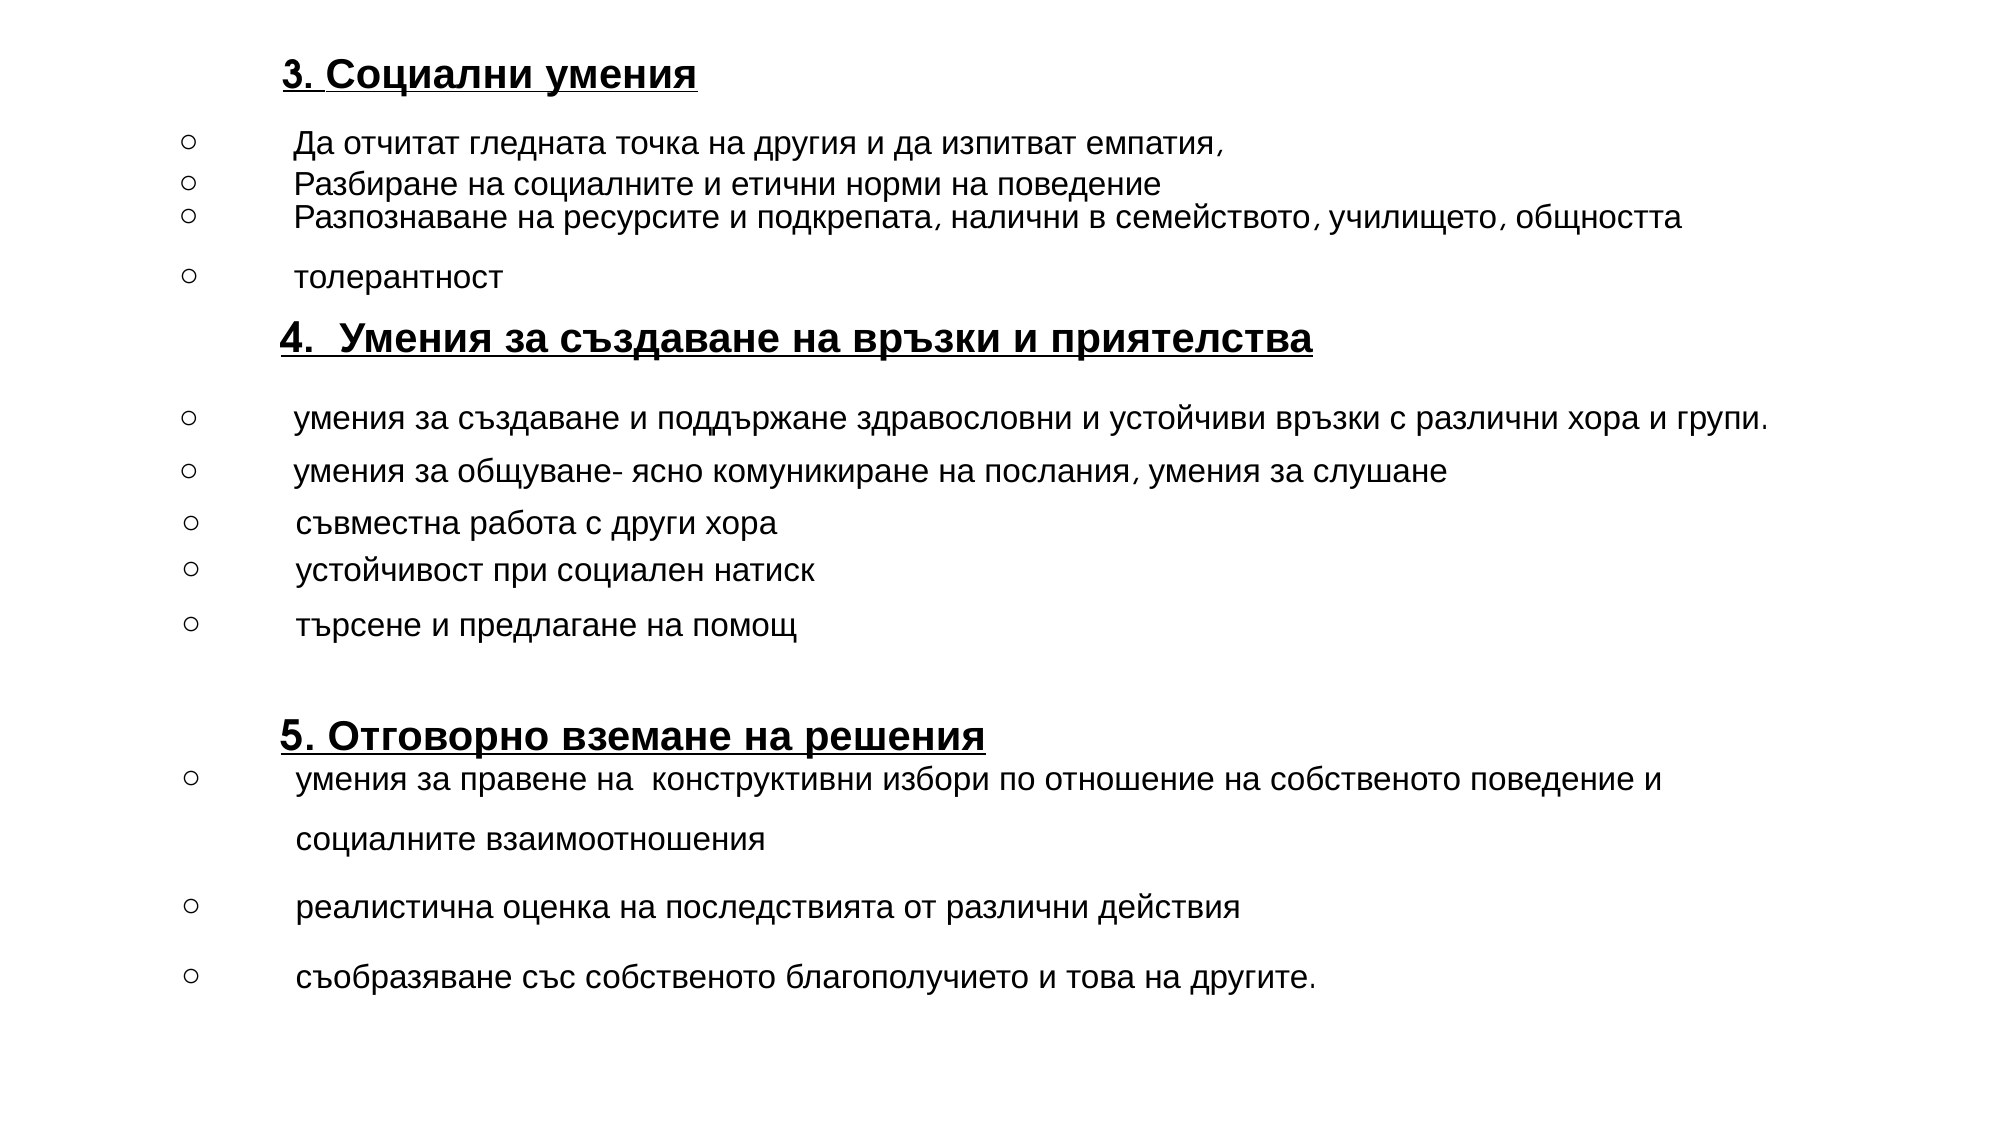

3. Социални умения

Да отчитат гледната точка на другия и да изпитват емпатия,
Разбиране на социалните и етични норми на поведение
Разпознаване на ресурсите и подкрепата, налични в семейството, училището, общността
толерантност
4.  Умения за създаване на връзки и приятелства
умения за създаване и поддържане здравословни и устойчиви връзки с различни хора и групи.
умения за общуване- ясно комуникиране на послания, умения за слушане
съвместна работа с други хора
устойчивост при социален натиск
търсене и предлагане на помощ
5. Отговорно вземане на решения
умения за правене на  конструктивни избори по отношение на собственото поведение и социалните взаимоотношения
реалистична оценка на последствията от различни действия
съобразяване със собственото благополучието и това на другите.